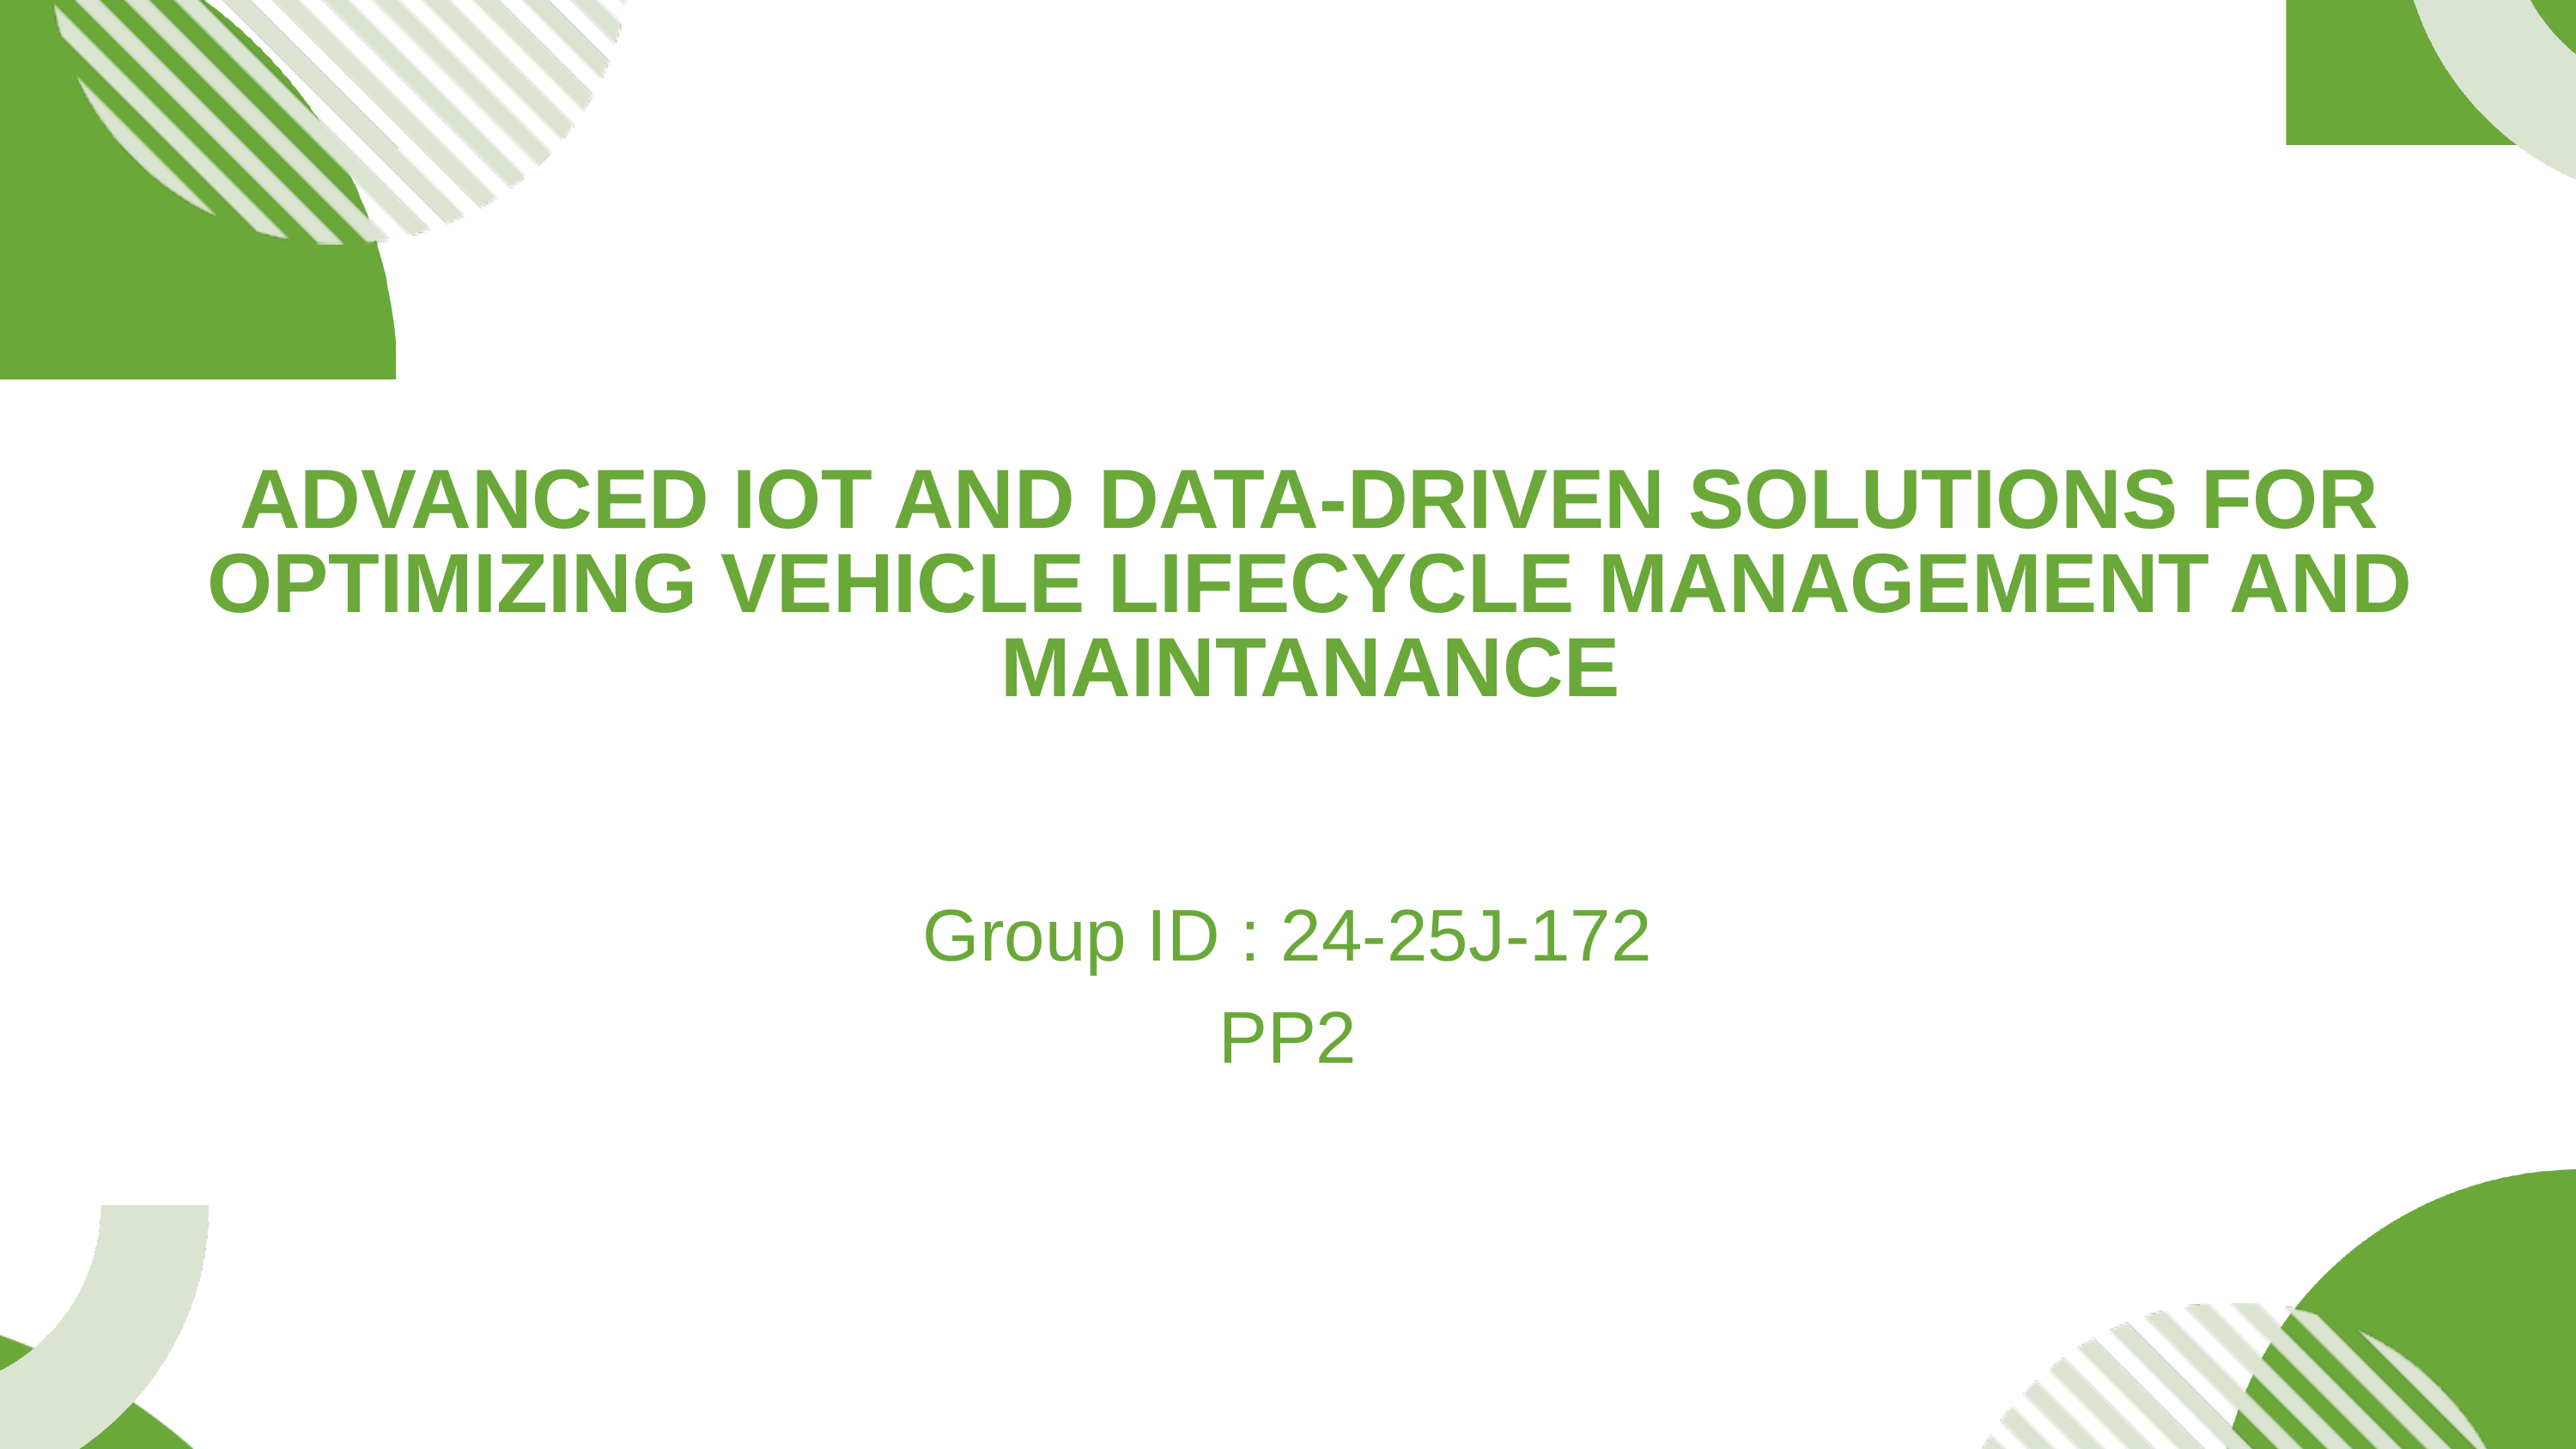

ADVANCED IOT AND DATA-DRIVEN SOLUTIONS FOR OPTIMIZING VEHICLE LIFECYCLE MANAGEMENT AND MAINTANANCE
Group ID : 24-25J-172
PP2